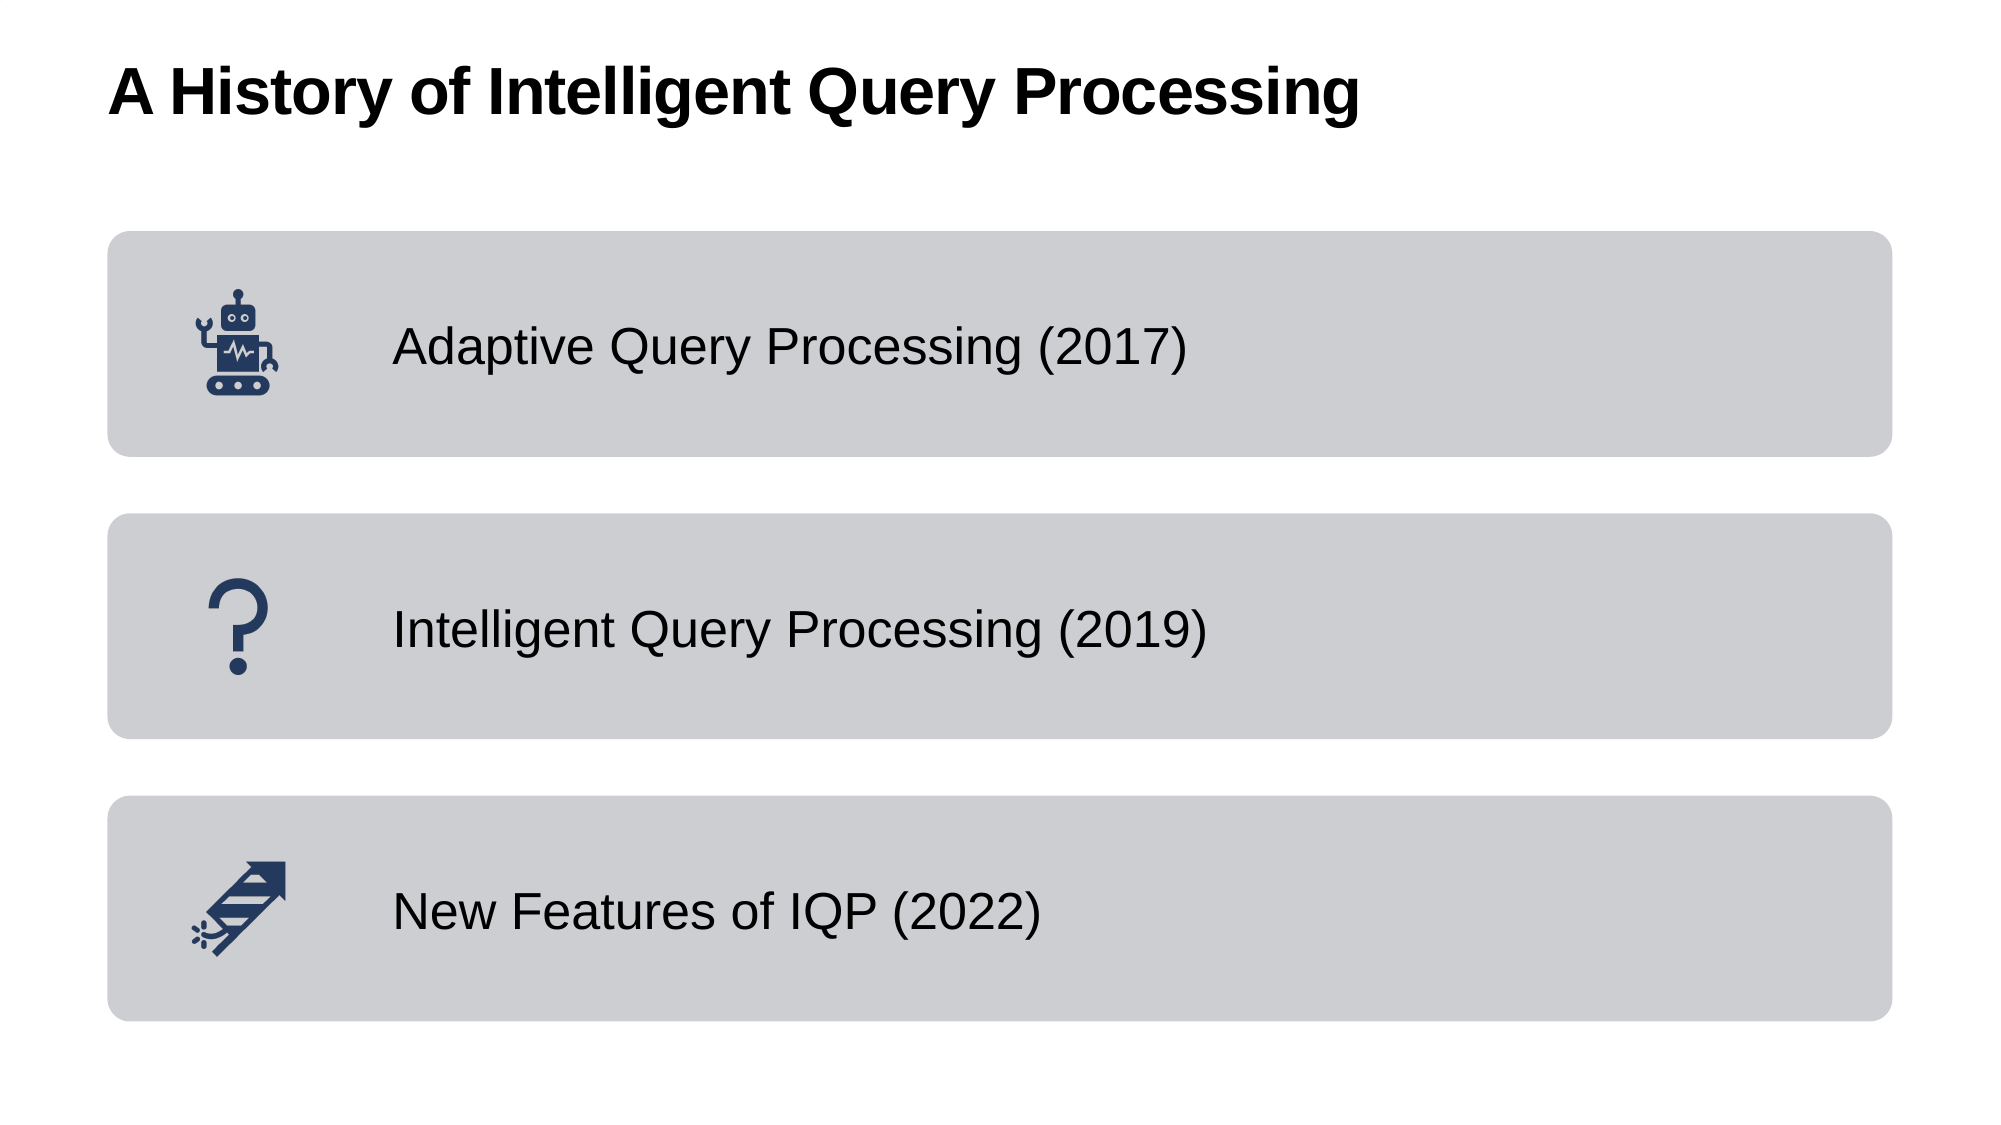

# A History of Intelligent Query Processing
Adaptive Query Processing (2017)
Intelligent Query Processing (2019)
New Features of IQP (2022)